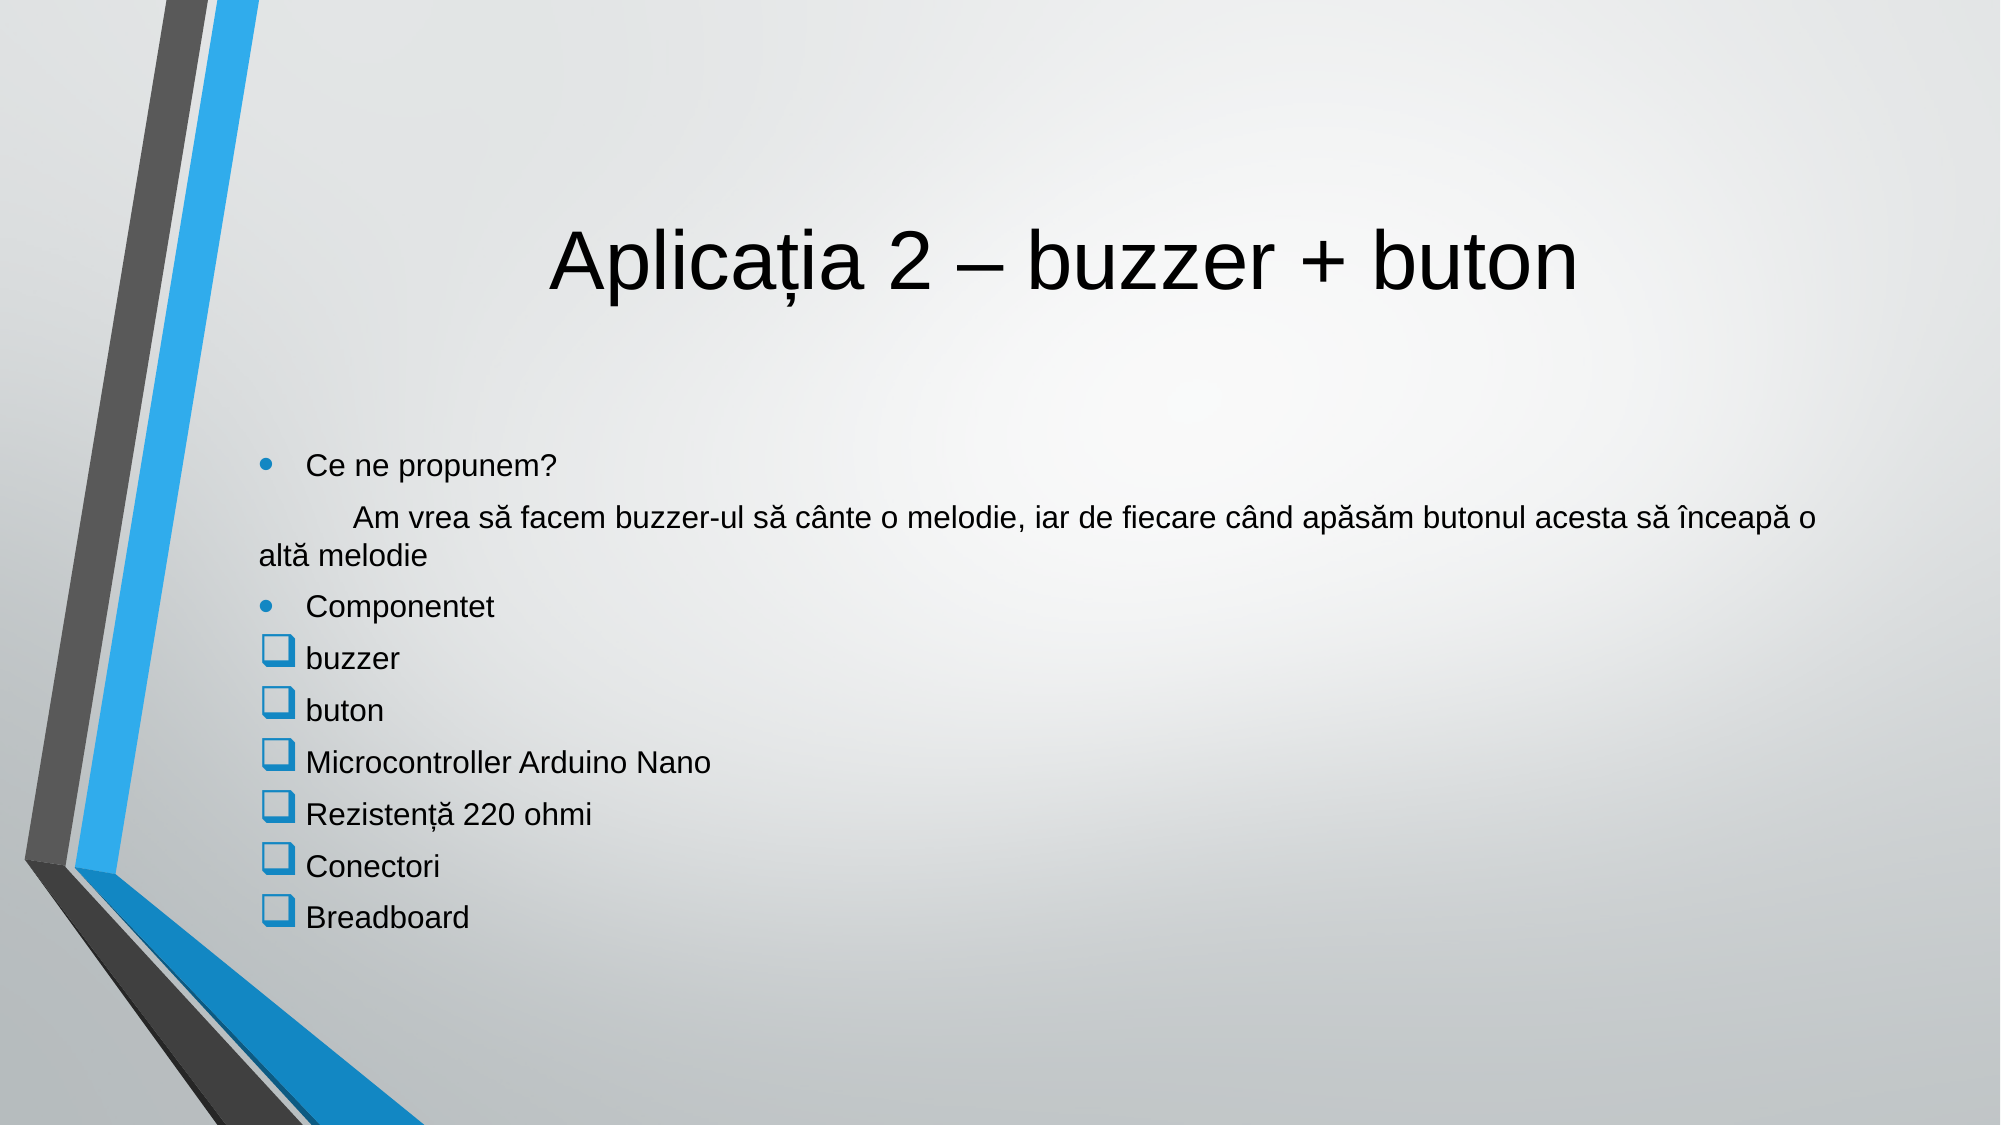

# Aplicația 2 – buzzer + buton
Ce ne propunem?
	Am vrea să facem buzzer-ul să cânte o melodie, iar de fiecare când apăsăm butonul acesta să înceapă o altă melodie
Componentet
buzzer
buton
Microcontroller Arduino Nano
Rezistență 220 ohmi
Conectori
Breadboard